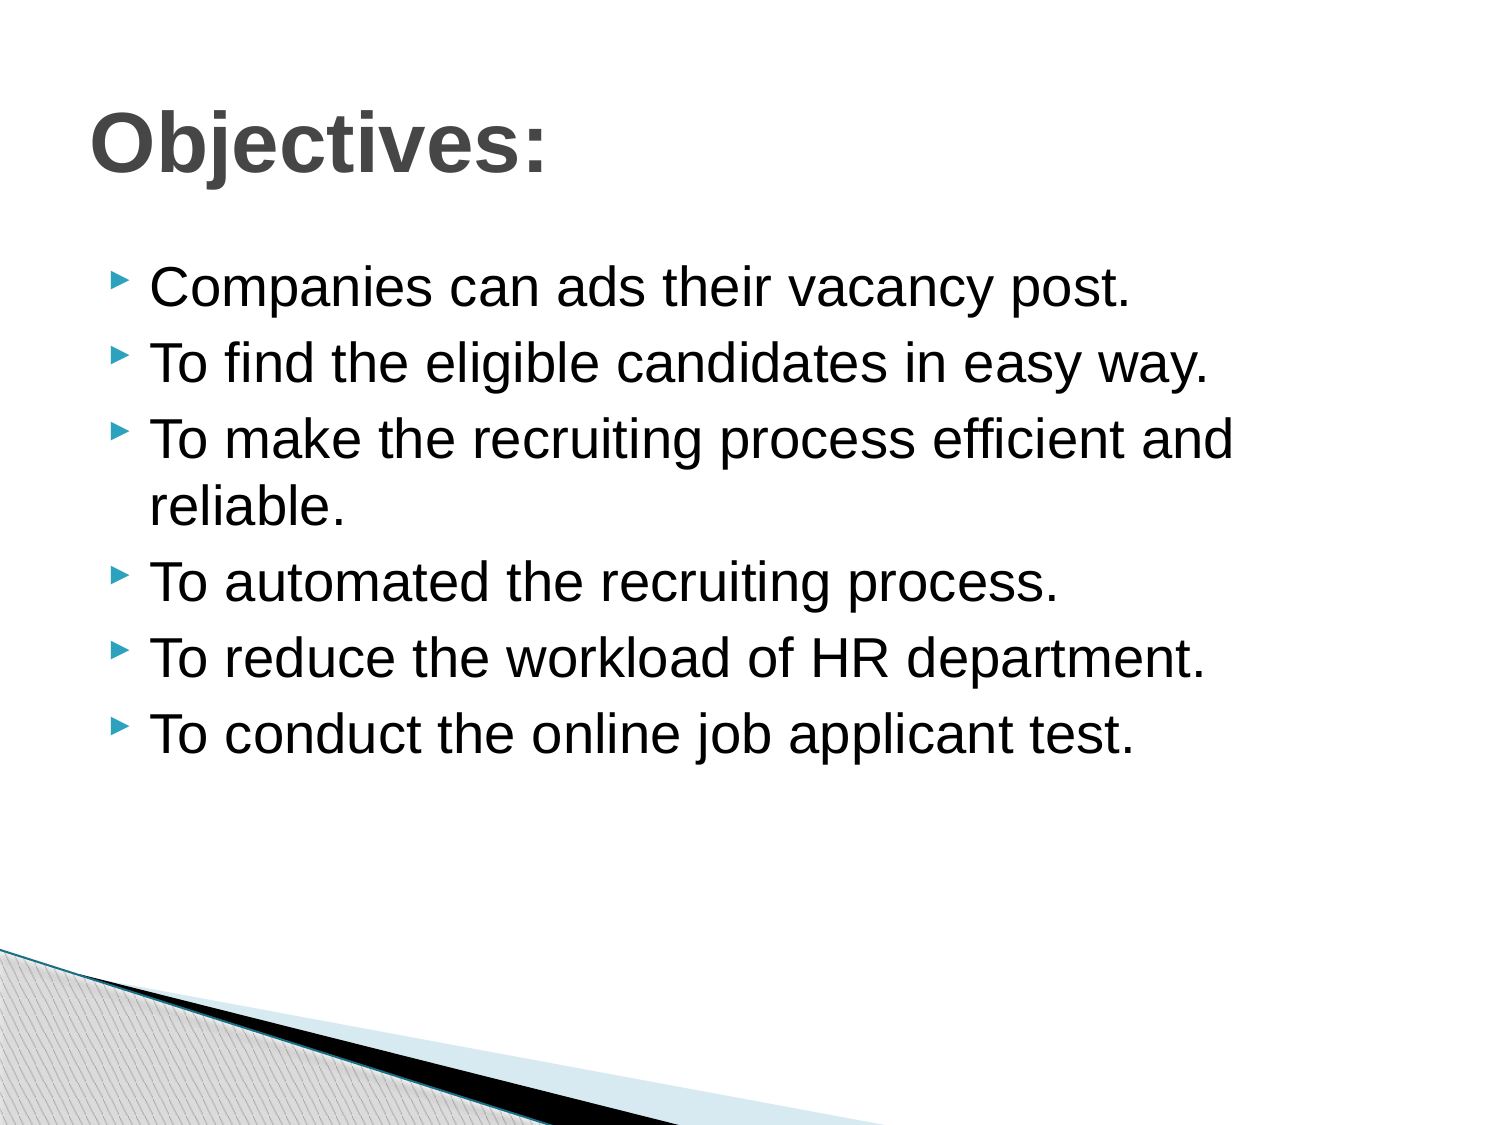

# Objectives:
Companies can ads their vacancy post.
To find the eligible candidates in easy way.
To make the recruiting process efficient and reliable.
To automated the recruiting process.
To reduce the workload of HR department.
To conduct the online job applicant test.